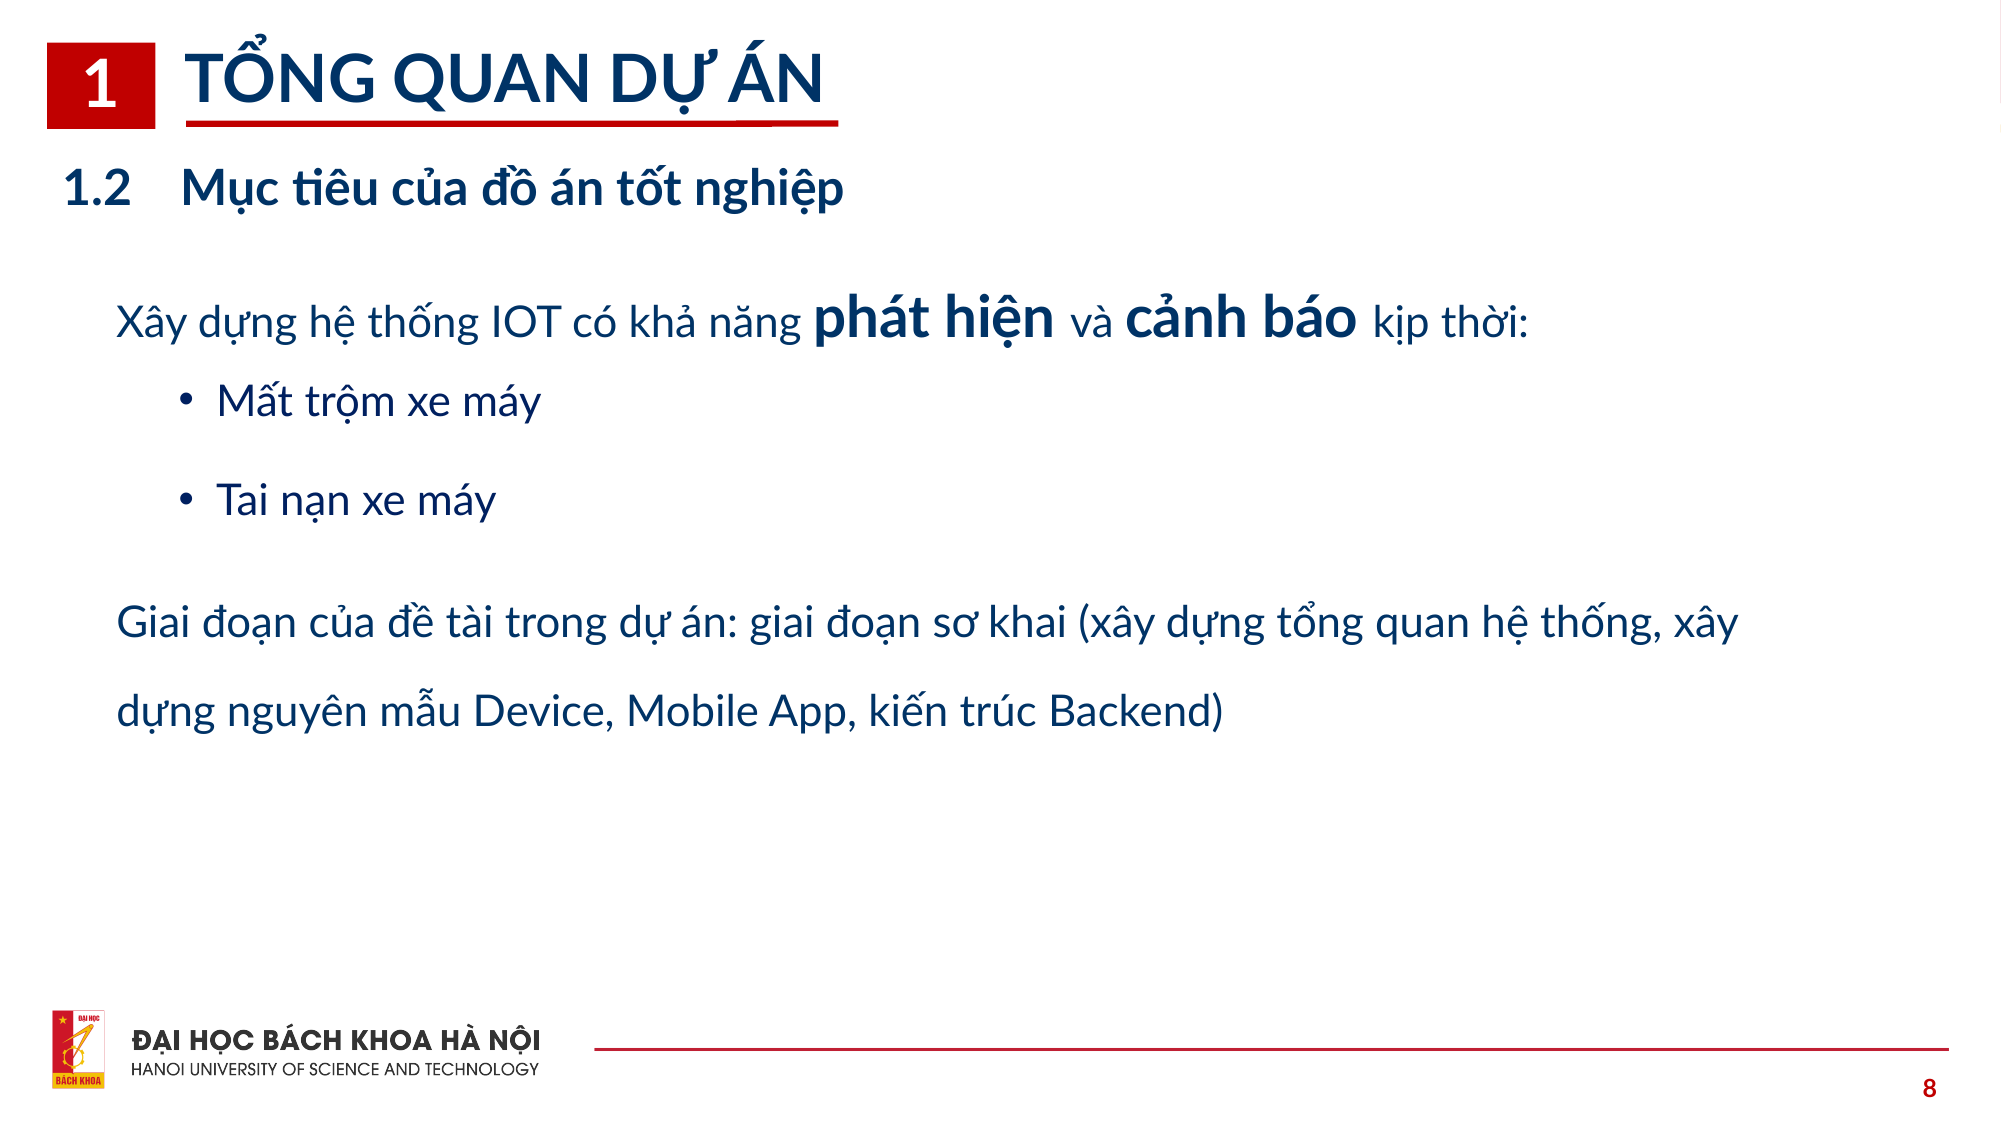

# 1. TỔNG QUAN ĐỀ TÀI
TỔNG QUAN DỰ ÁN
1
1.2    Mục tiêu của đồ án tốt nghiệp
Xây dựng hệ thống IOT có khả năng phát hiện và cảnh báo kịp thời:
Mất trộm xe máy
Tai nạn xe máy
Giai đoạn của đề tài trong dự án: giai đoạn sơ khai (xây dựng tổng quan hệ thống, xây dựng nguyên mẫu Device, Mobile App, kiến trúc Backend)
8